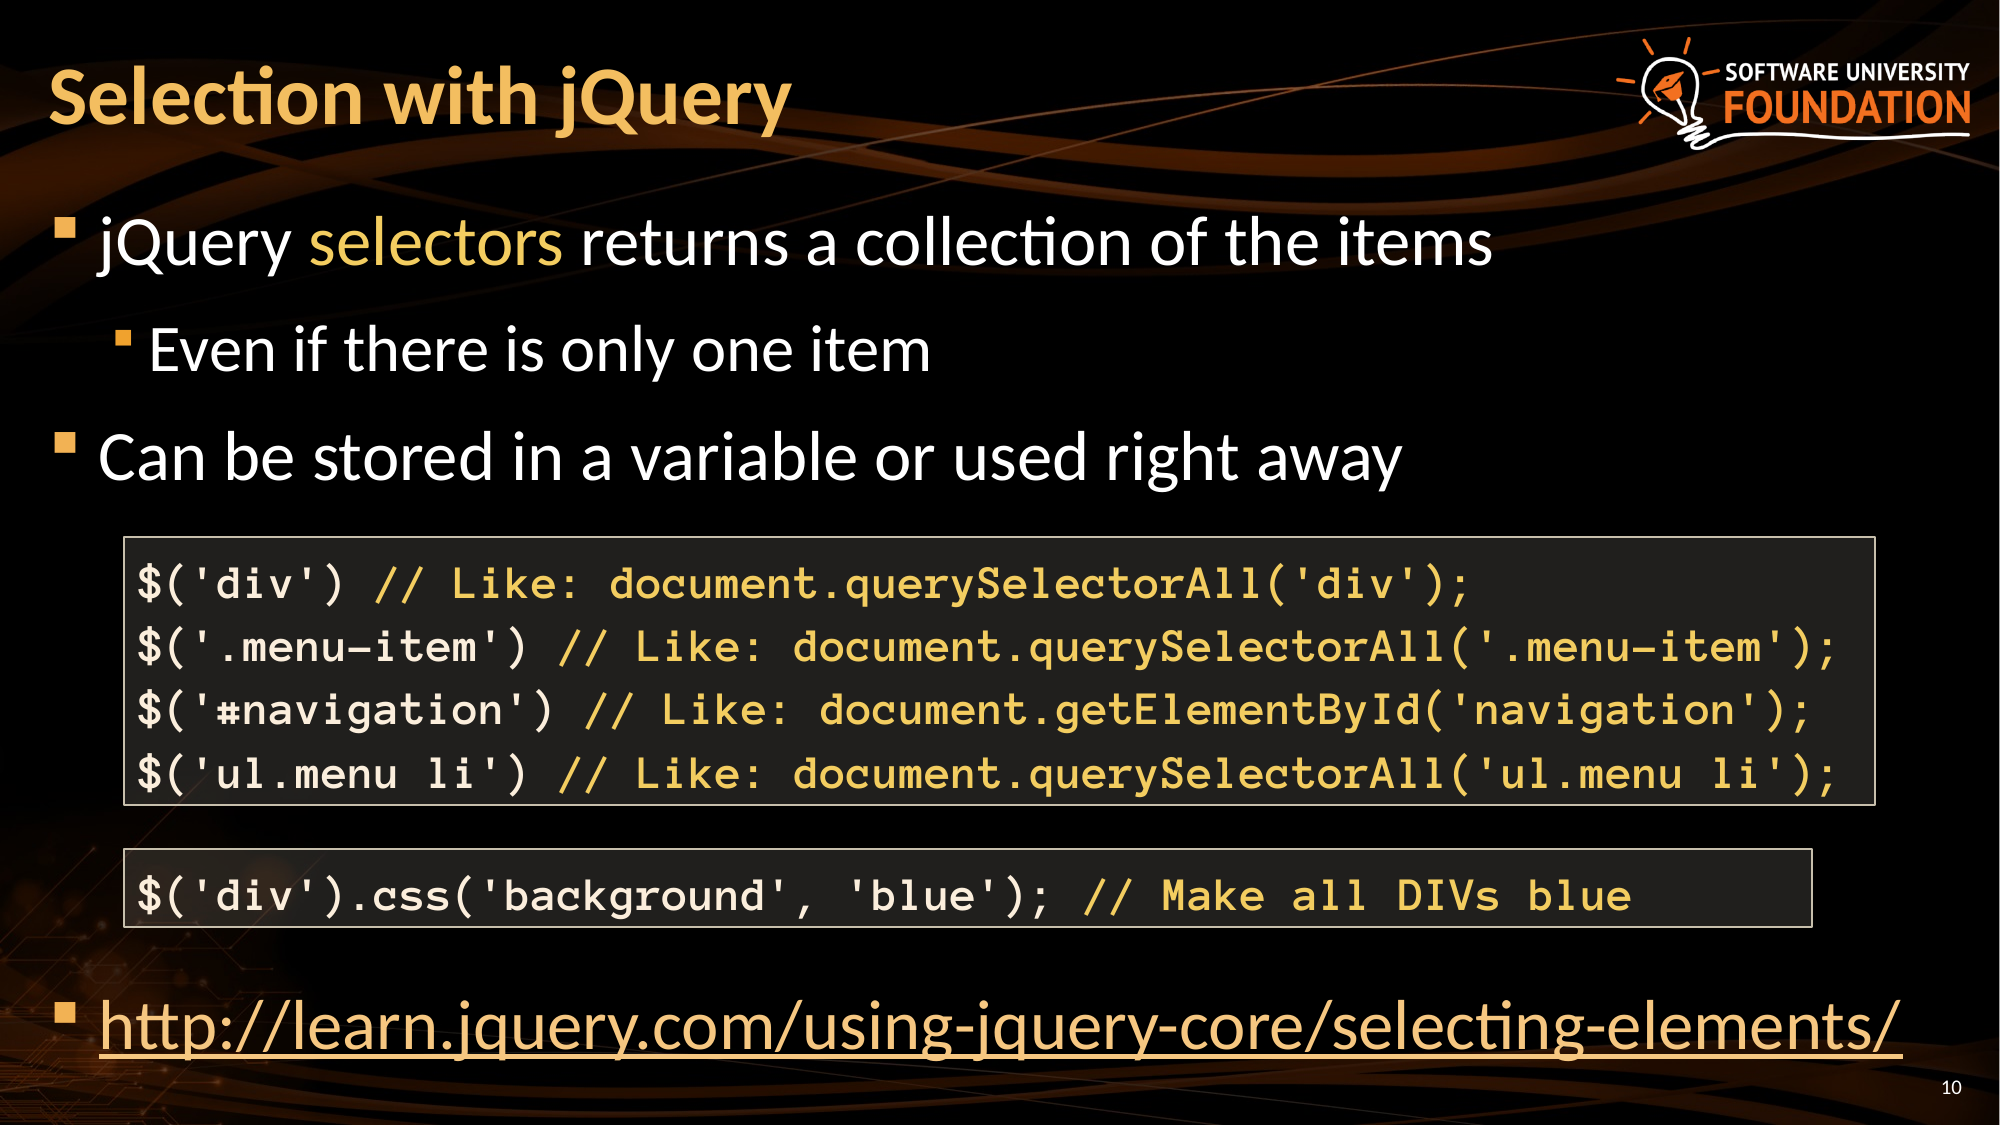

# Selection with jQuery
jQuery selectors returns a collection of the items
Even if there is only one item
Can be stored in a variable or used right away

http://learn.jquery.com/using-jquery-core/selecting-elements/
$('div') // Like: document.querySelectorAll('div');
$('.menu-item') // Like: document.querySelectorAll('.menu-item');
$('#navigation') // Like: document.getElementById('navigation');
$('ul.menu li') // Like: document.querySelectorAll('ul.menu li');
$('div').css('background', 'blue'); // Make all DIVs blue
10